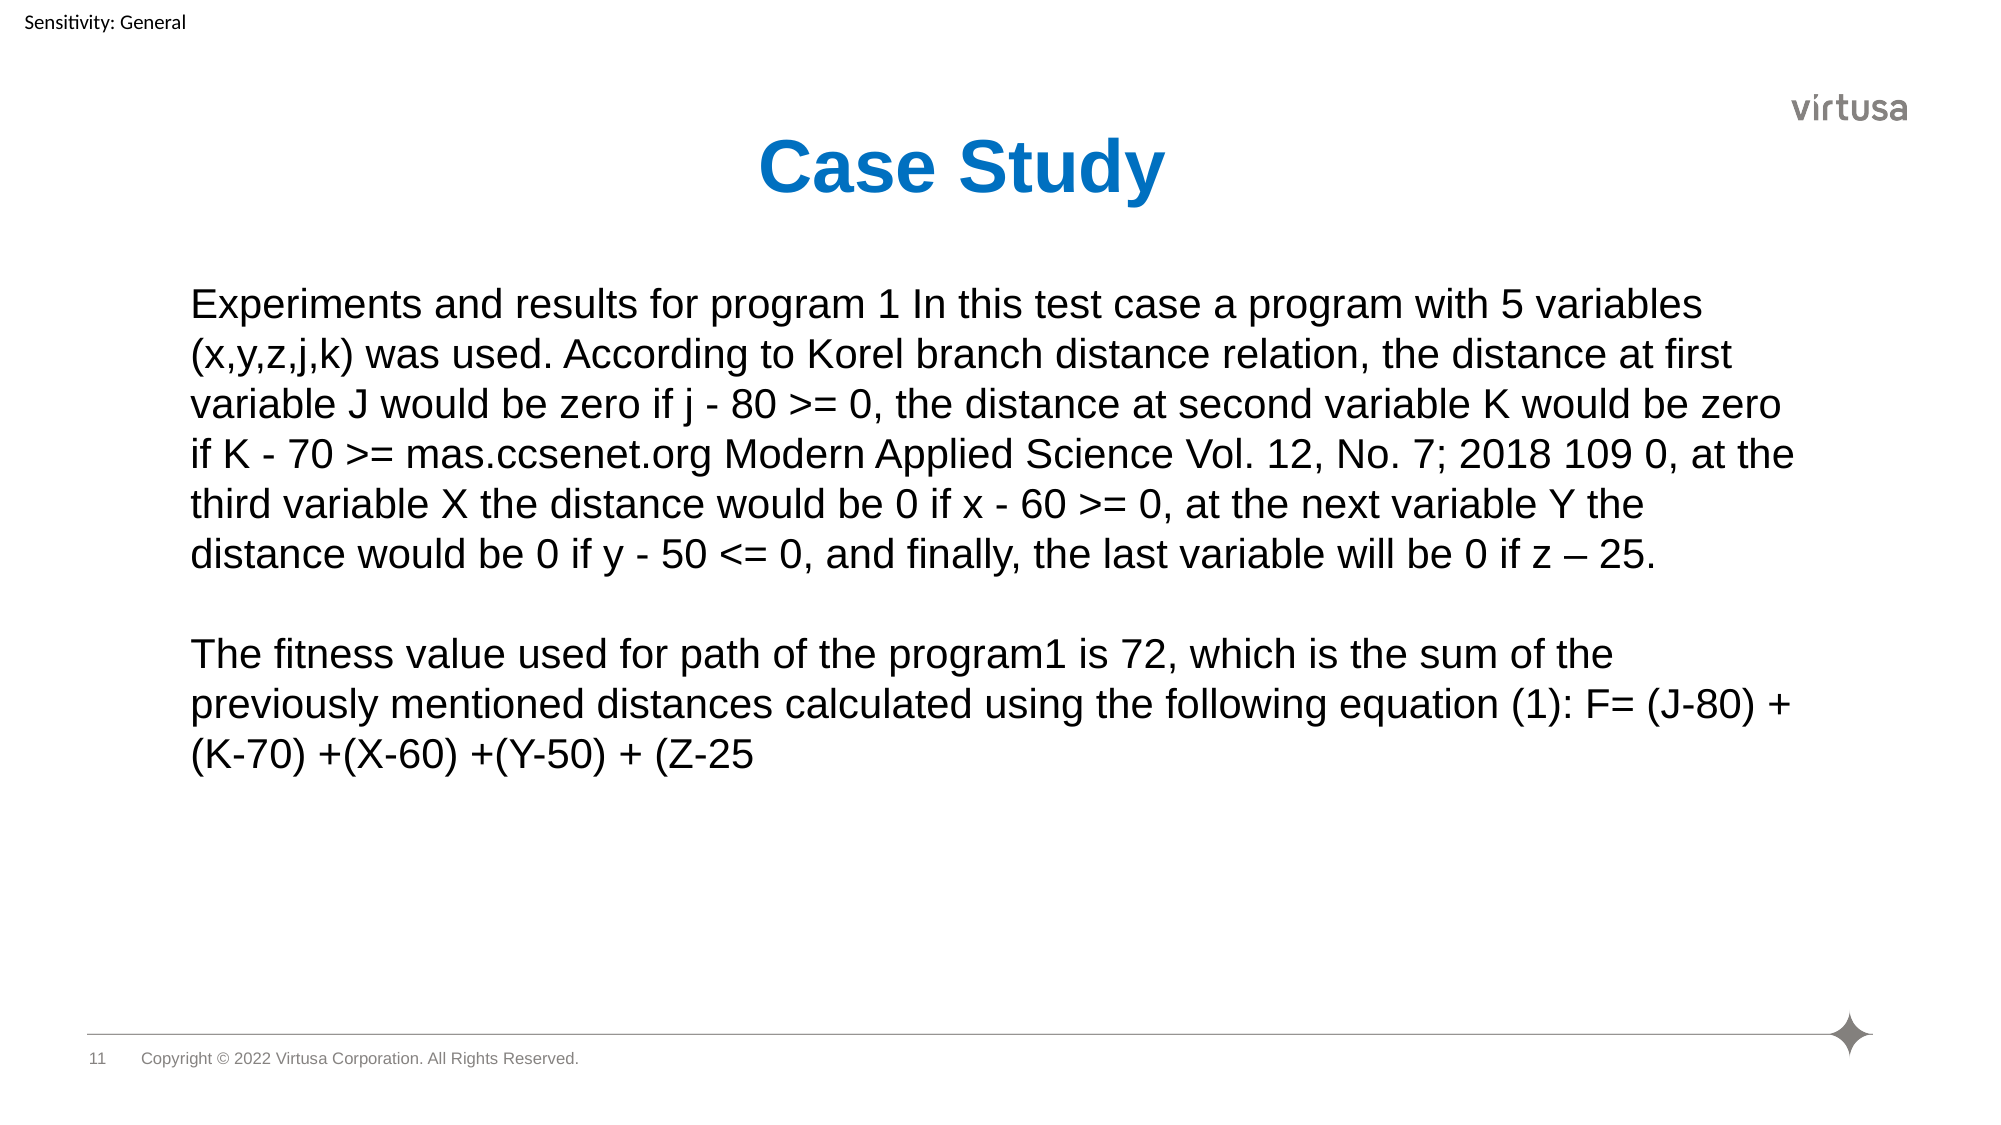

Case Study
Experiments and results for program 1 In this test case a program with 5 variables (x,y,z,j,k) was used. According to Korel branch distance relation, the distance at first variable J would be zero if j - 80 >= 0, the distance at second variable K would be zero if K - 70 >= mas.ccsenet.org Modern Applied Science Vol. 12, No. 7; 2018 109 0, at the third variable X the distance would be 0 if x - 60 >= 0, at the next variable Y the distance would be 0 if y - 50 <= 0, and finally, the last variable will be 0 if z – 25.

The fitness value used for path of the program1 is 72, which is the sum of the previously mentioned distances calculated using the following equation (1): F= (J-80) + (K-70) +(X-60) +(Y-50) + (Z-25